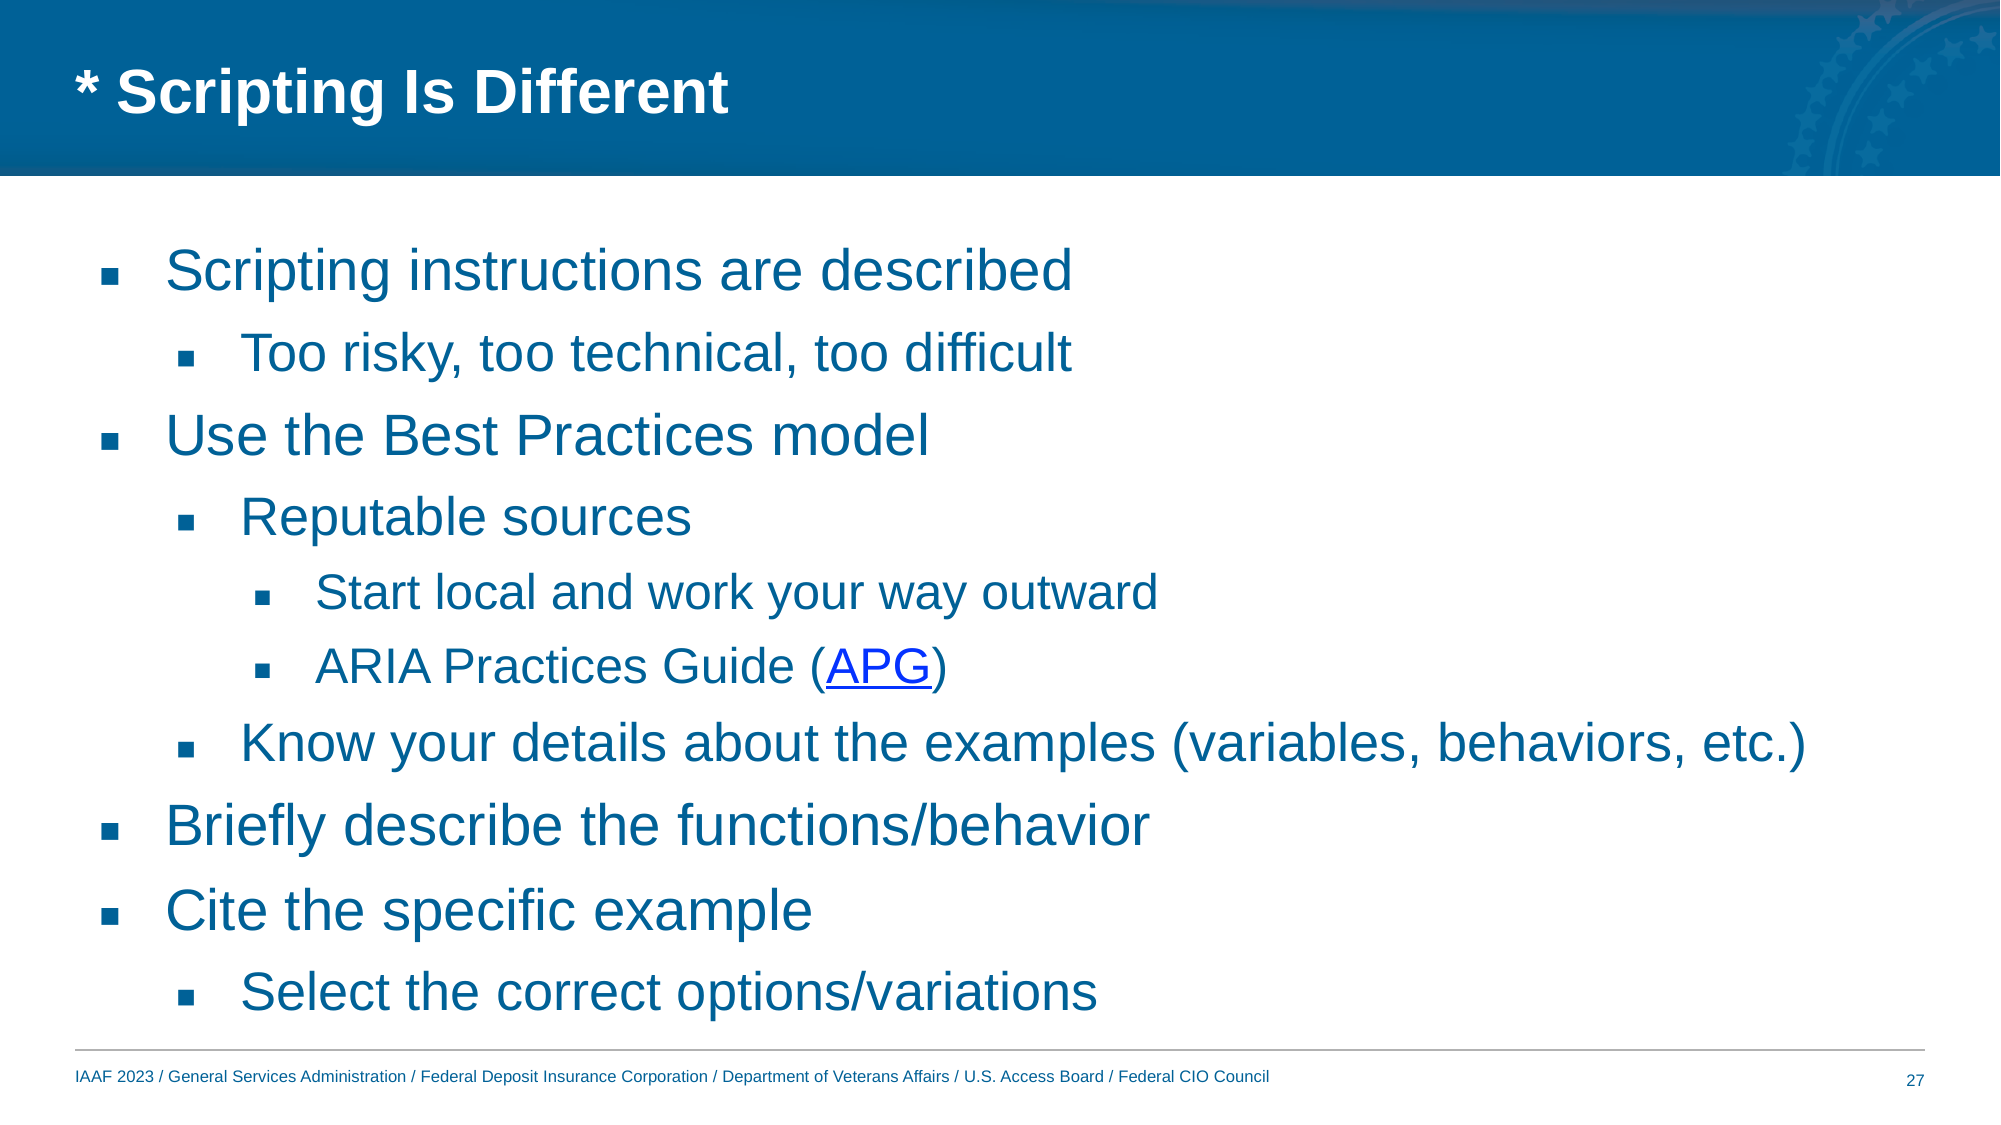

# * Scripting Is Different
Scripting instructions are described
Too risky, too technical, too difficult
Use the Best Practices model
Reputable sources
Start local and work your way outward
ARIA Practices Guide (APG)
Know your details about the examples (variables, behaviors, etc.)
Briefly describe the functions/behavior
Cite the specific example
Select the correct options/variations
27